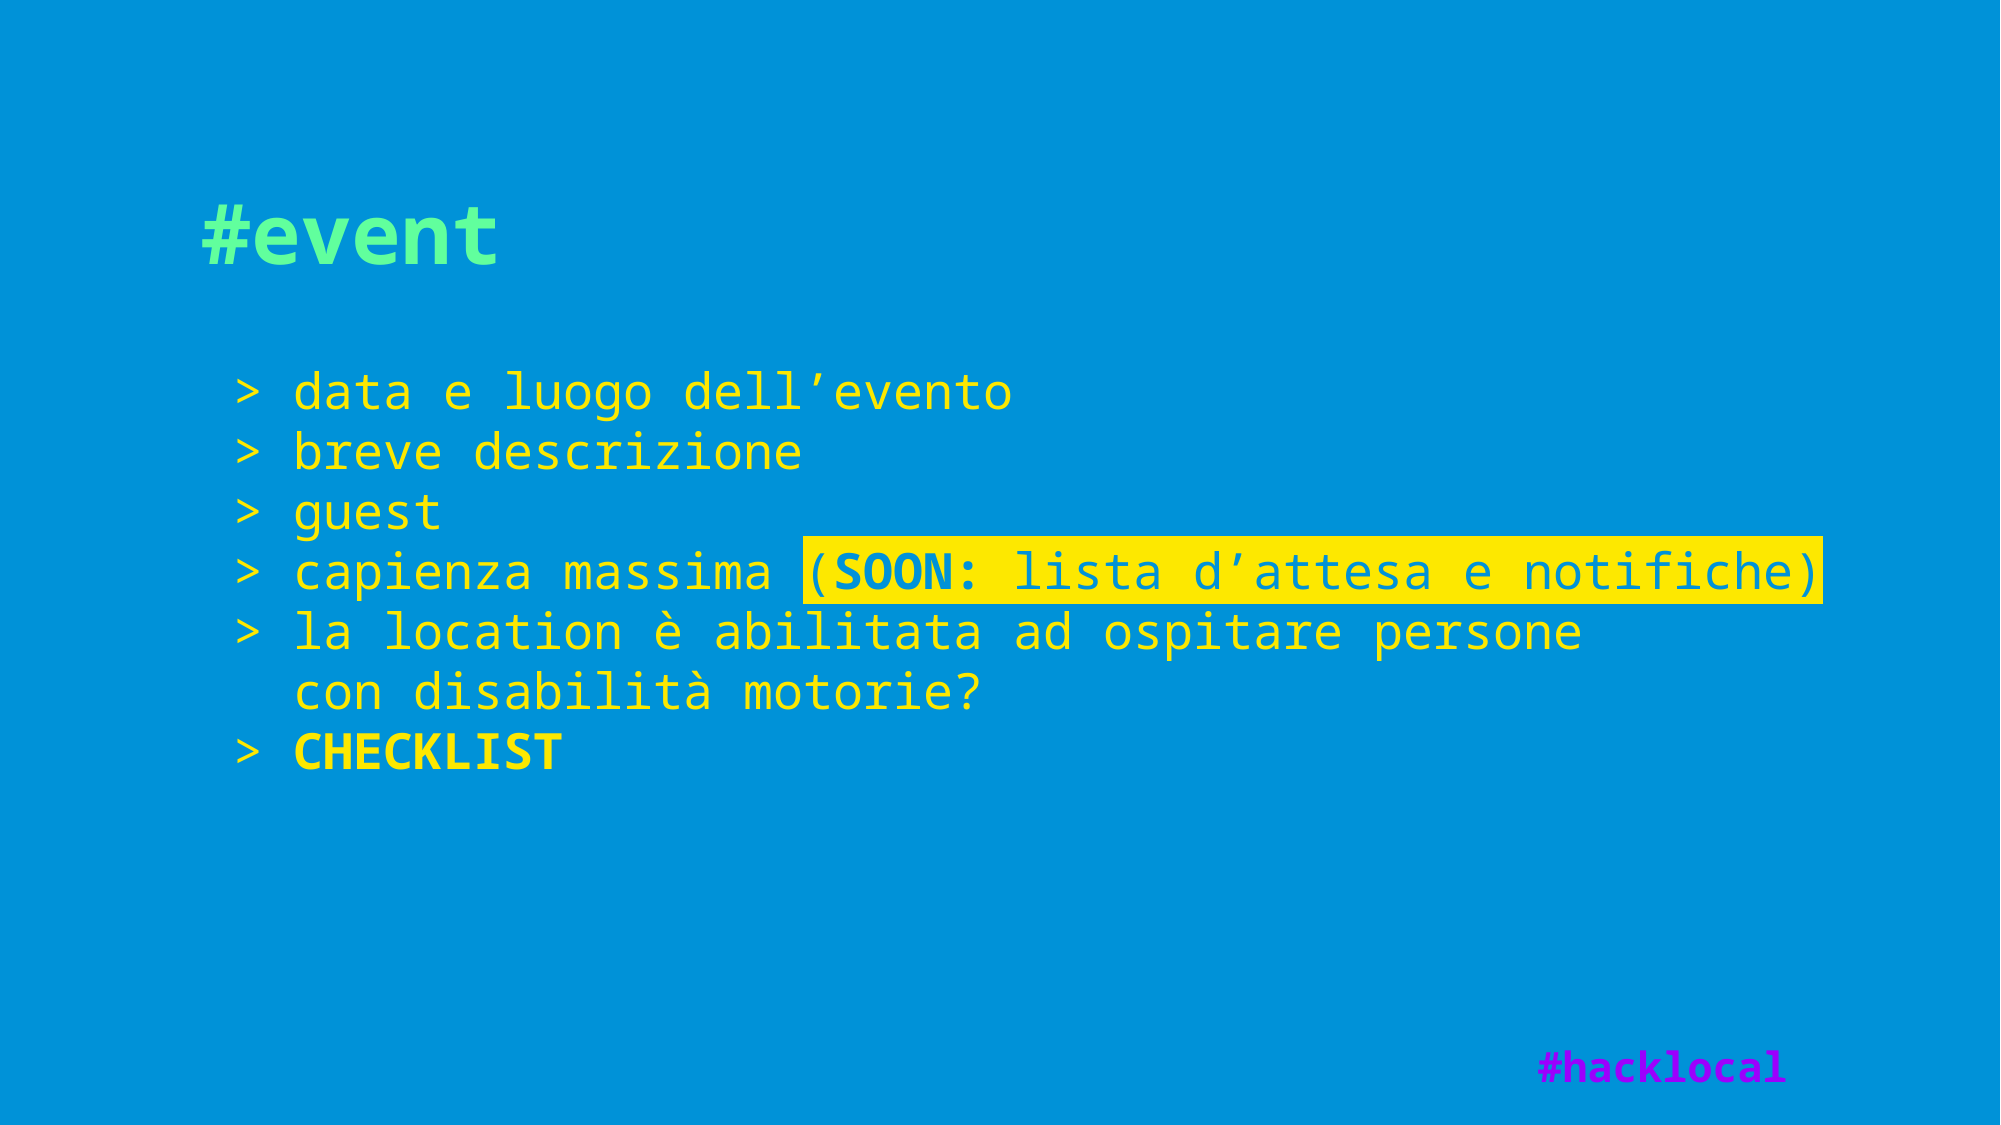

#event
> data e luogo dell’evento
> breve descrizione
> guest
> capienza massima (SOON: lista d’attesa e notifiche)
> la location è abilitata ad ospitare persone
  con disabilità motorie?
> CHECKLIST
#hacklocal